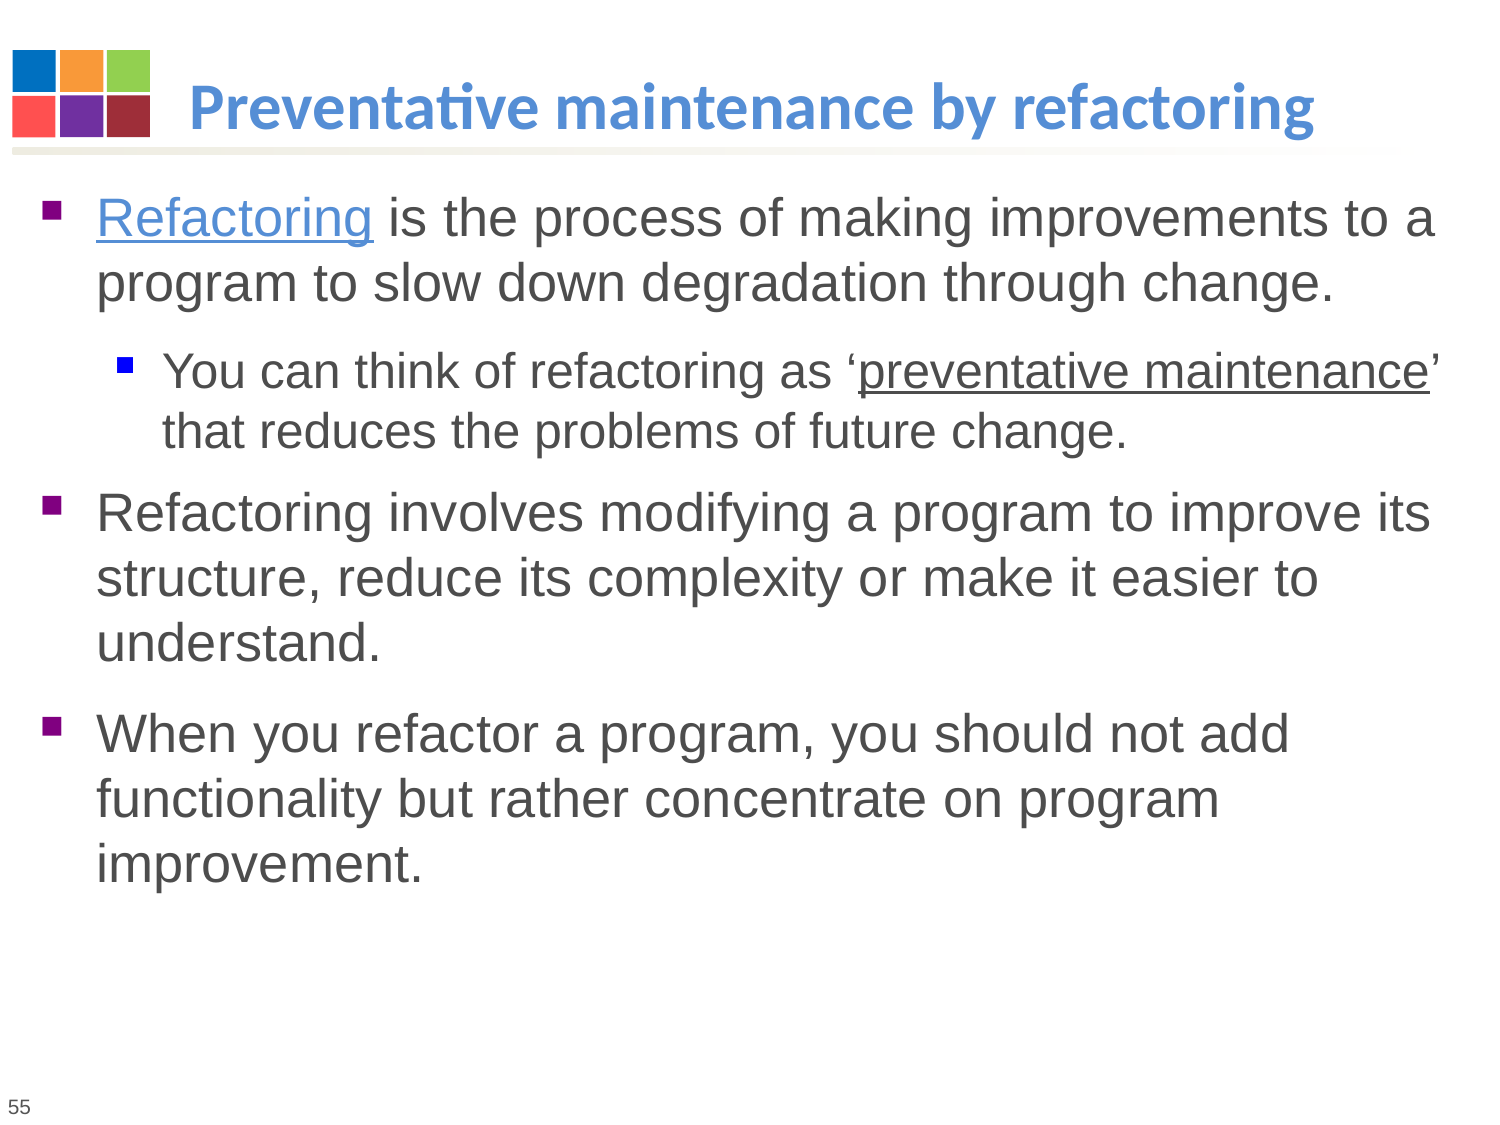

# Preventative maintenance by refactoring
Refactoring is the process of making improvements to a program to slow down degradation through change.
You can think of refactoring as ‘preventative maintenance’ that reduces the problems of future change.
Refactoring involves modifying a program to improve its structure, reduce its complexity or make it easier to understand.
When you refactor a program, you should not add functionality but rather concentrate on program improvement.